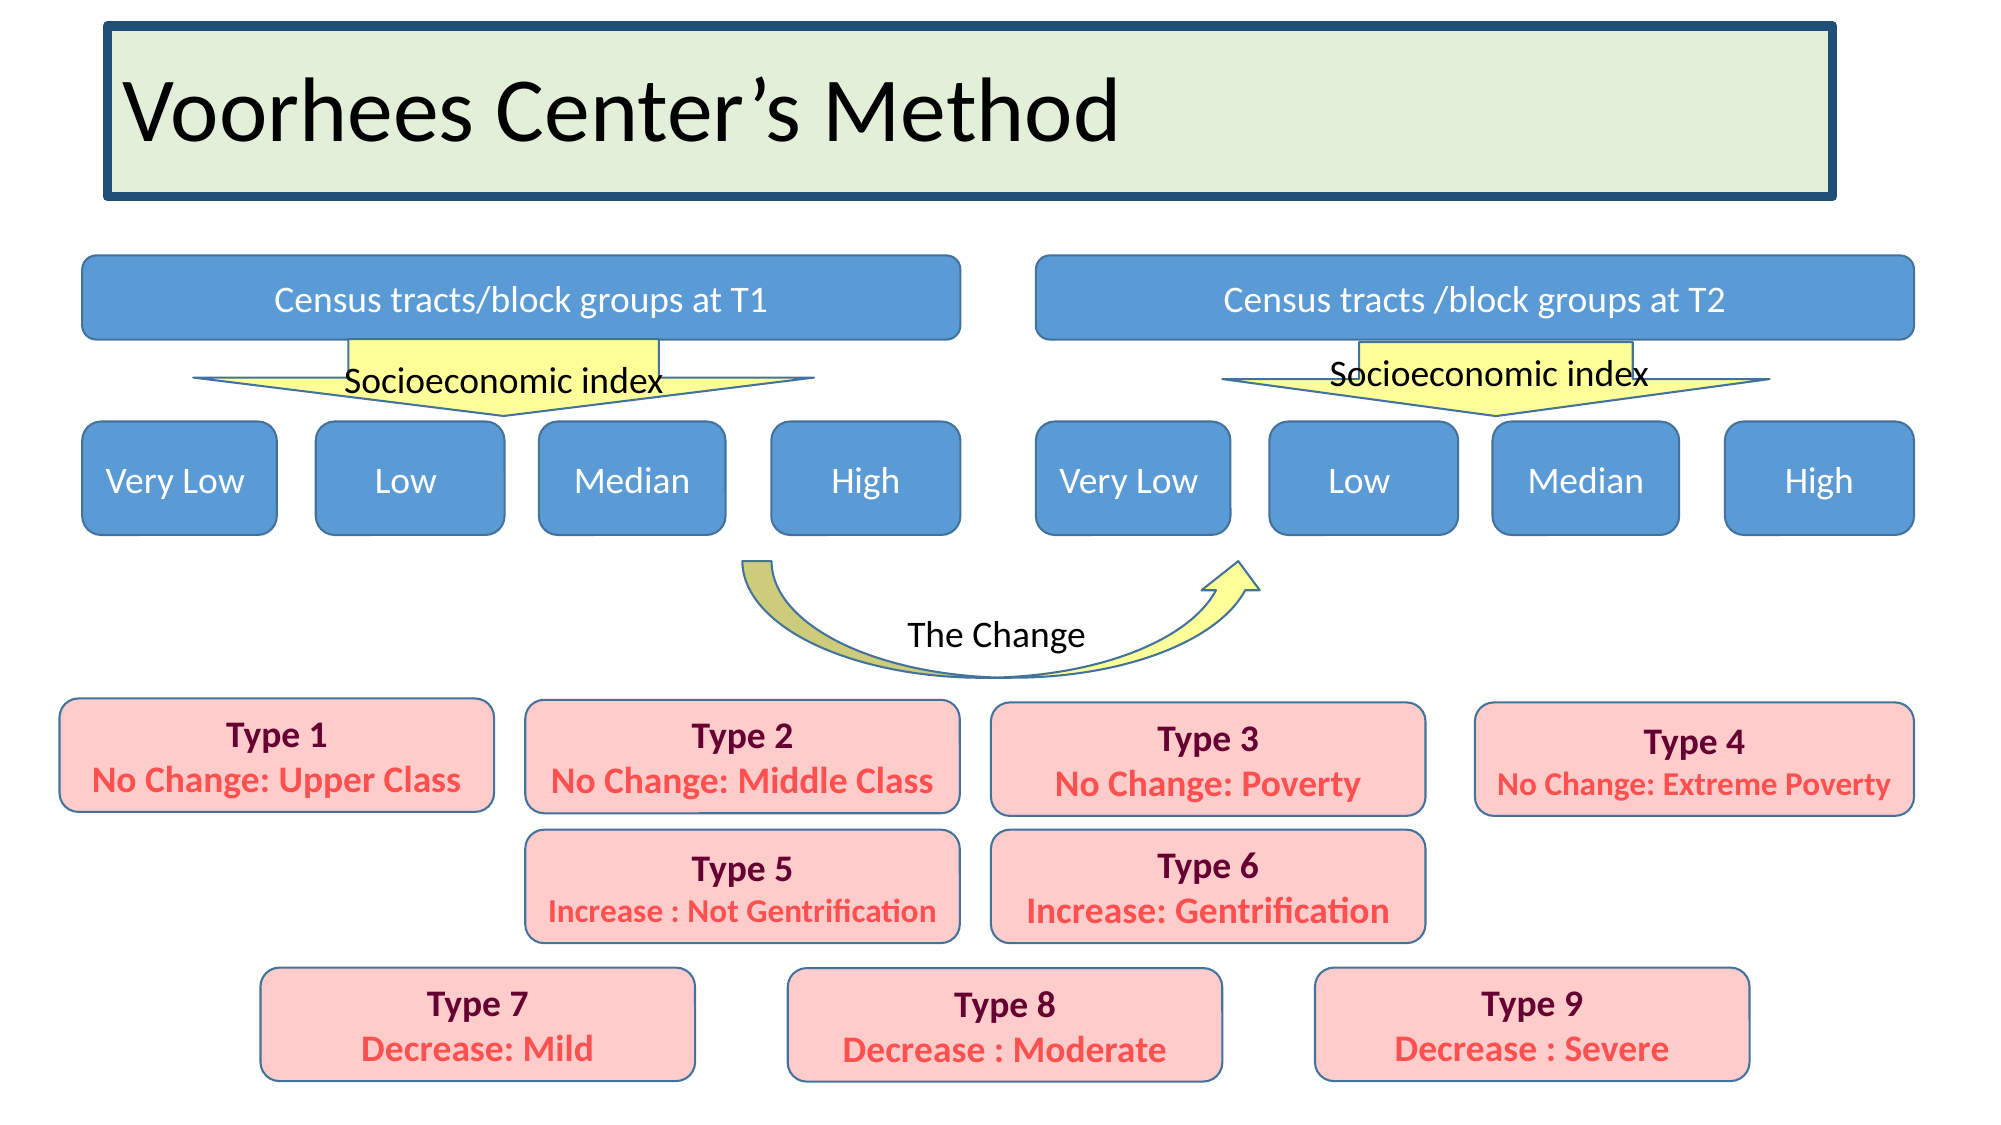

# Voorhees Center’s Method
Census tracts/block groups at T1
Census tracts /block groups at T2

Socioeconomic index
Socioeconomic index
Very Low
Low
Median
High
Very Low
Low
Median
High

The Change
Type 1
No Change: Upper Class
Type 2
No Change: Middle Class
Type 4
No Change: Extreme Poverty
Type 3
No Change: Poverty
Type 6
Increase: Gentrification
Type 5
Increase : Not Gentrification
Type 7
Decrease: Mild
Type 9
Decrease : Severe
Type 8
Decrease : Moderate